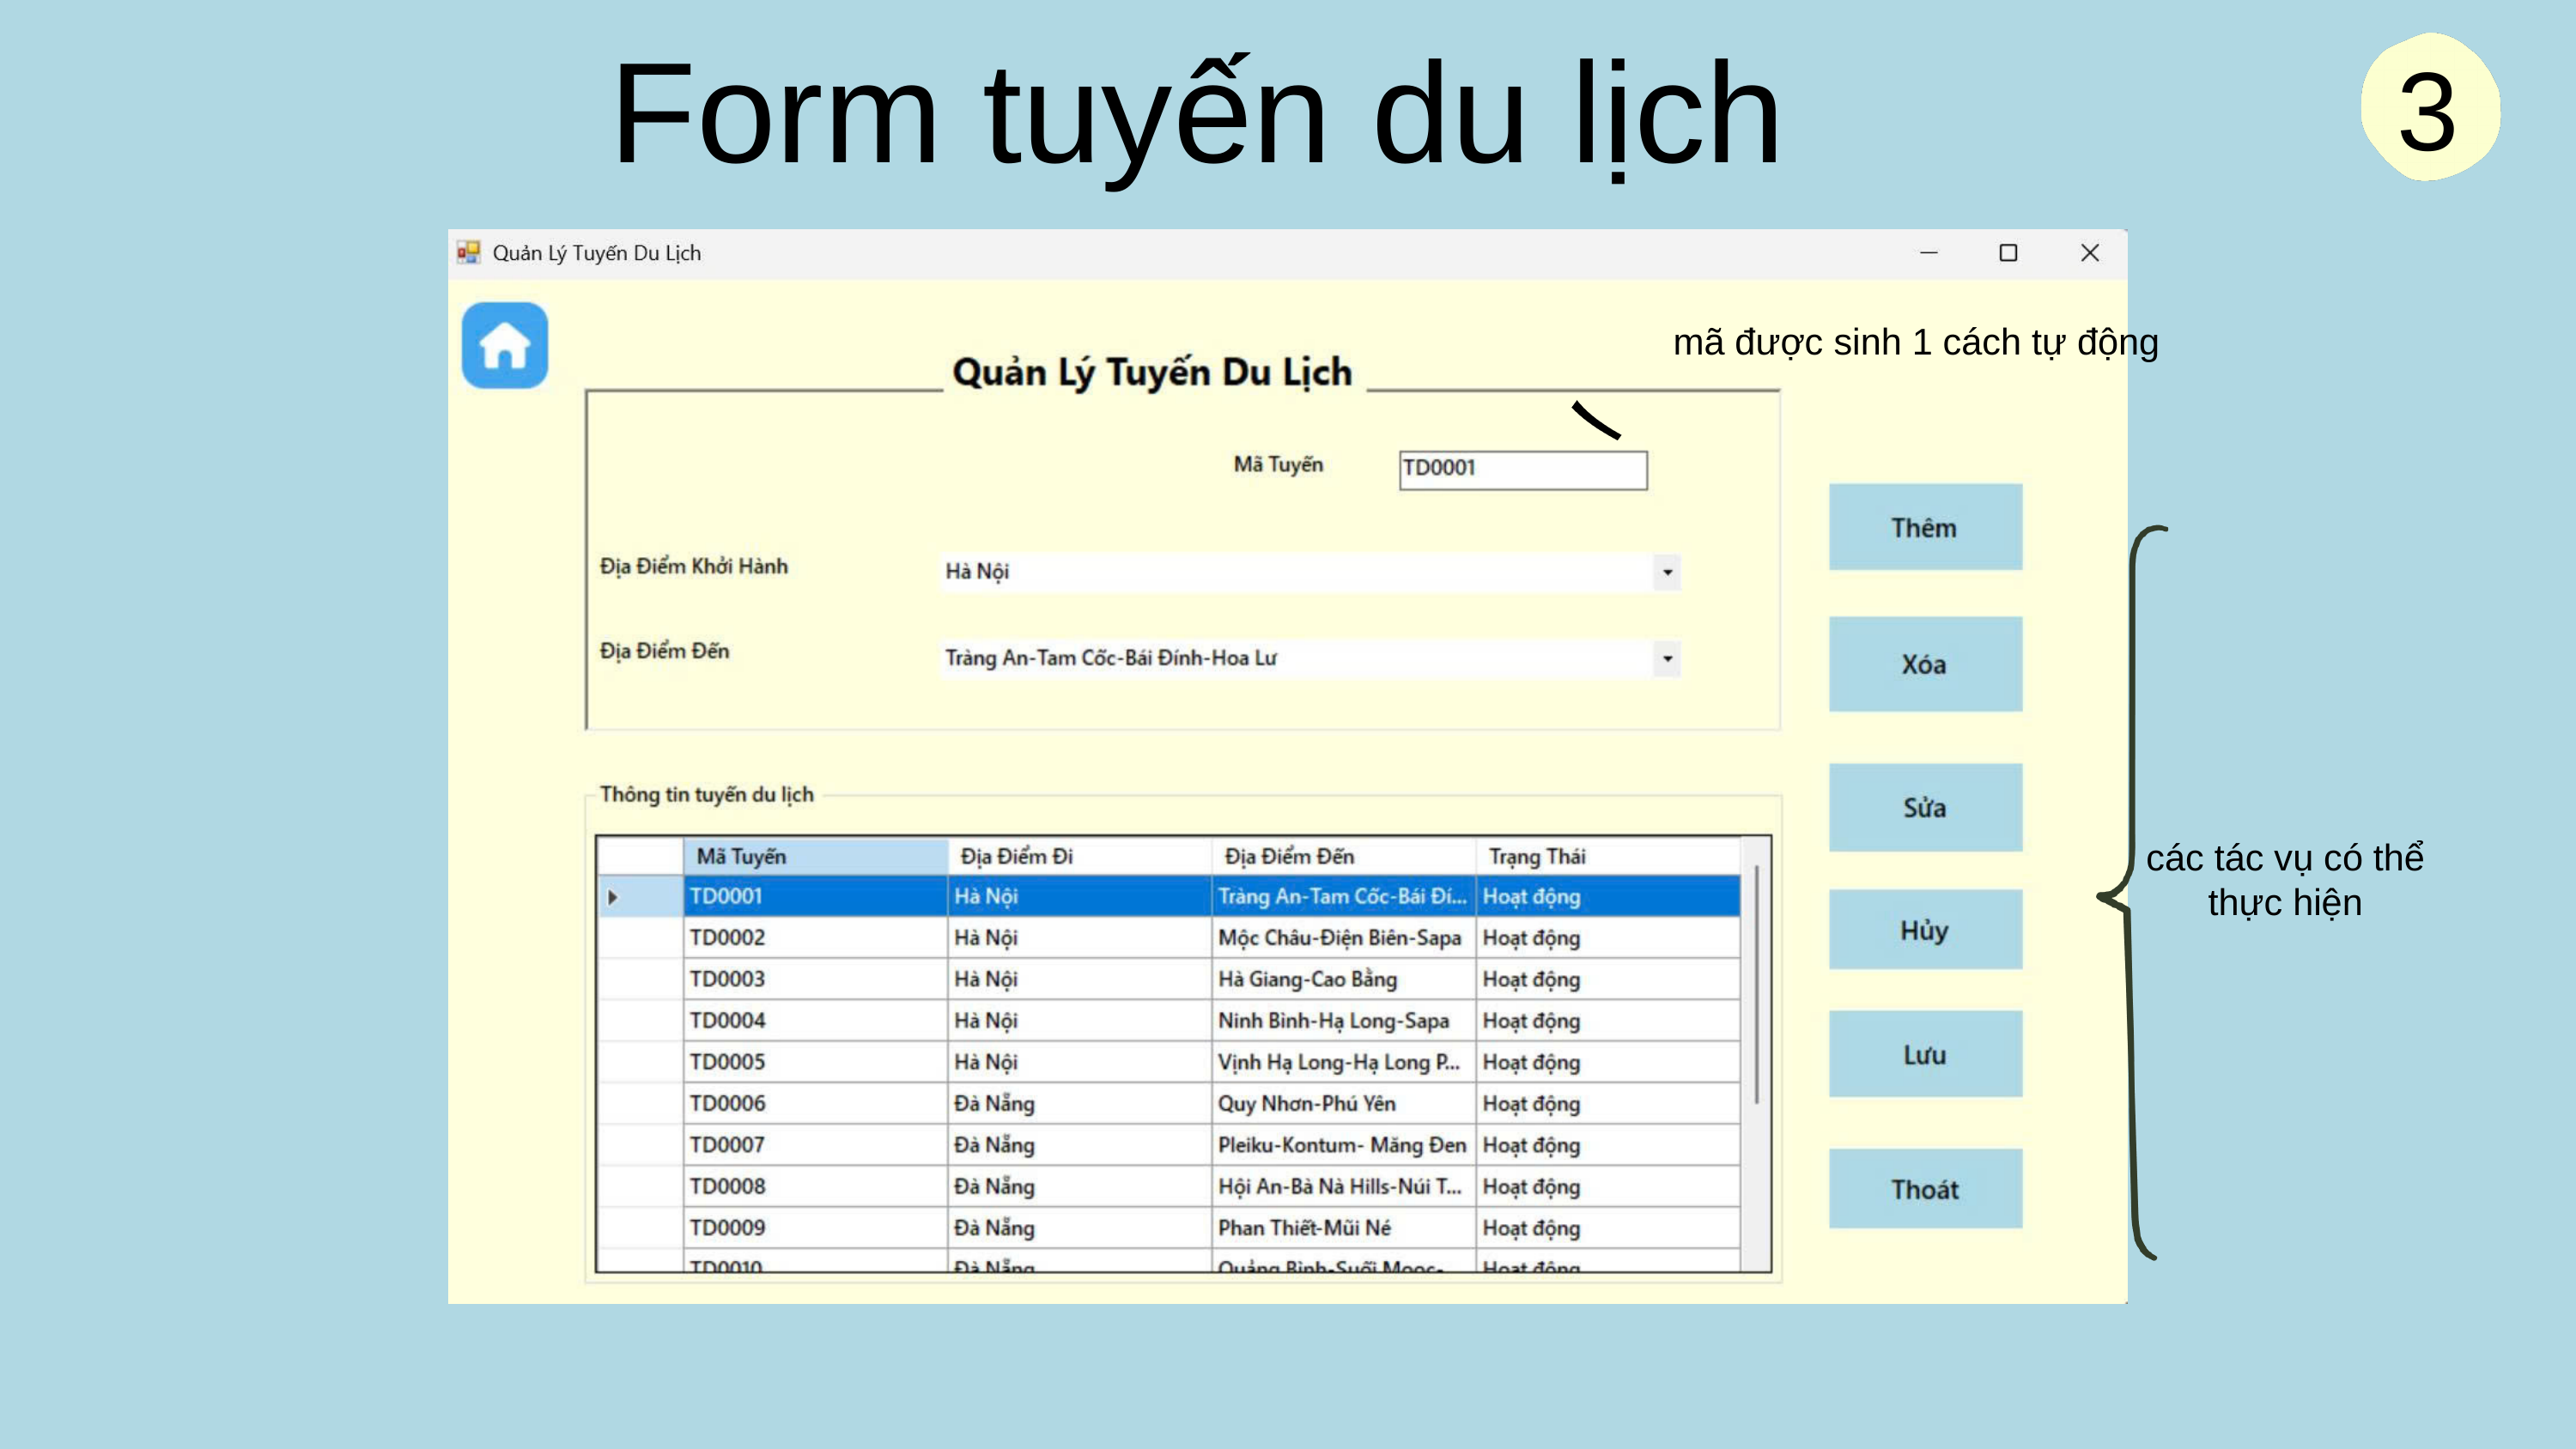

Form tuyến du lịch

3

mã được sinh 1 cách tự động

các tác vụ có thể thực hiện